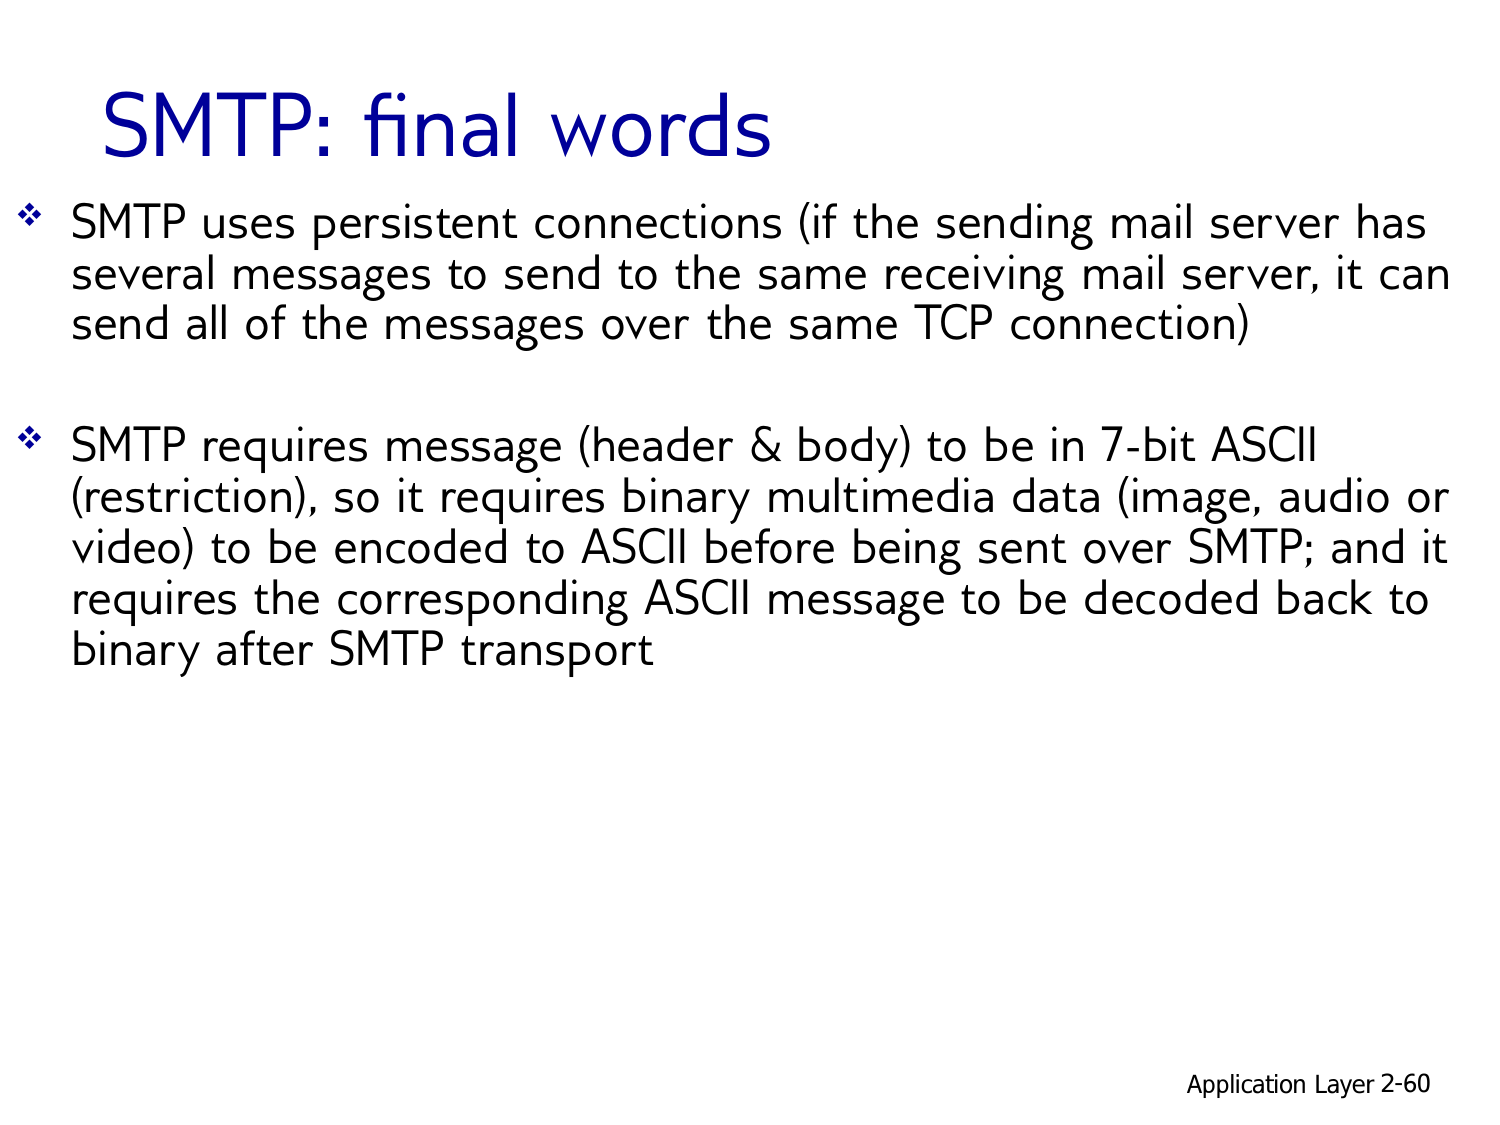

# SMTP: final words
SMTP uses persistent connections (if the sending mail server has several messages to send to the same receiving mail server, it can send all of the messages over the same TCP connection)

SMTP requires message (header & body) to be in 7-bit ASCII (restriction), so it requires binary multimedia data (image, audio or video) to be encoded to ASCII before being sent over SMTP; and it requires the corresponding ASCII message to be decoded back to binary after SMTP transport

2-60
Application Layer